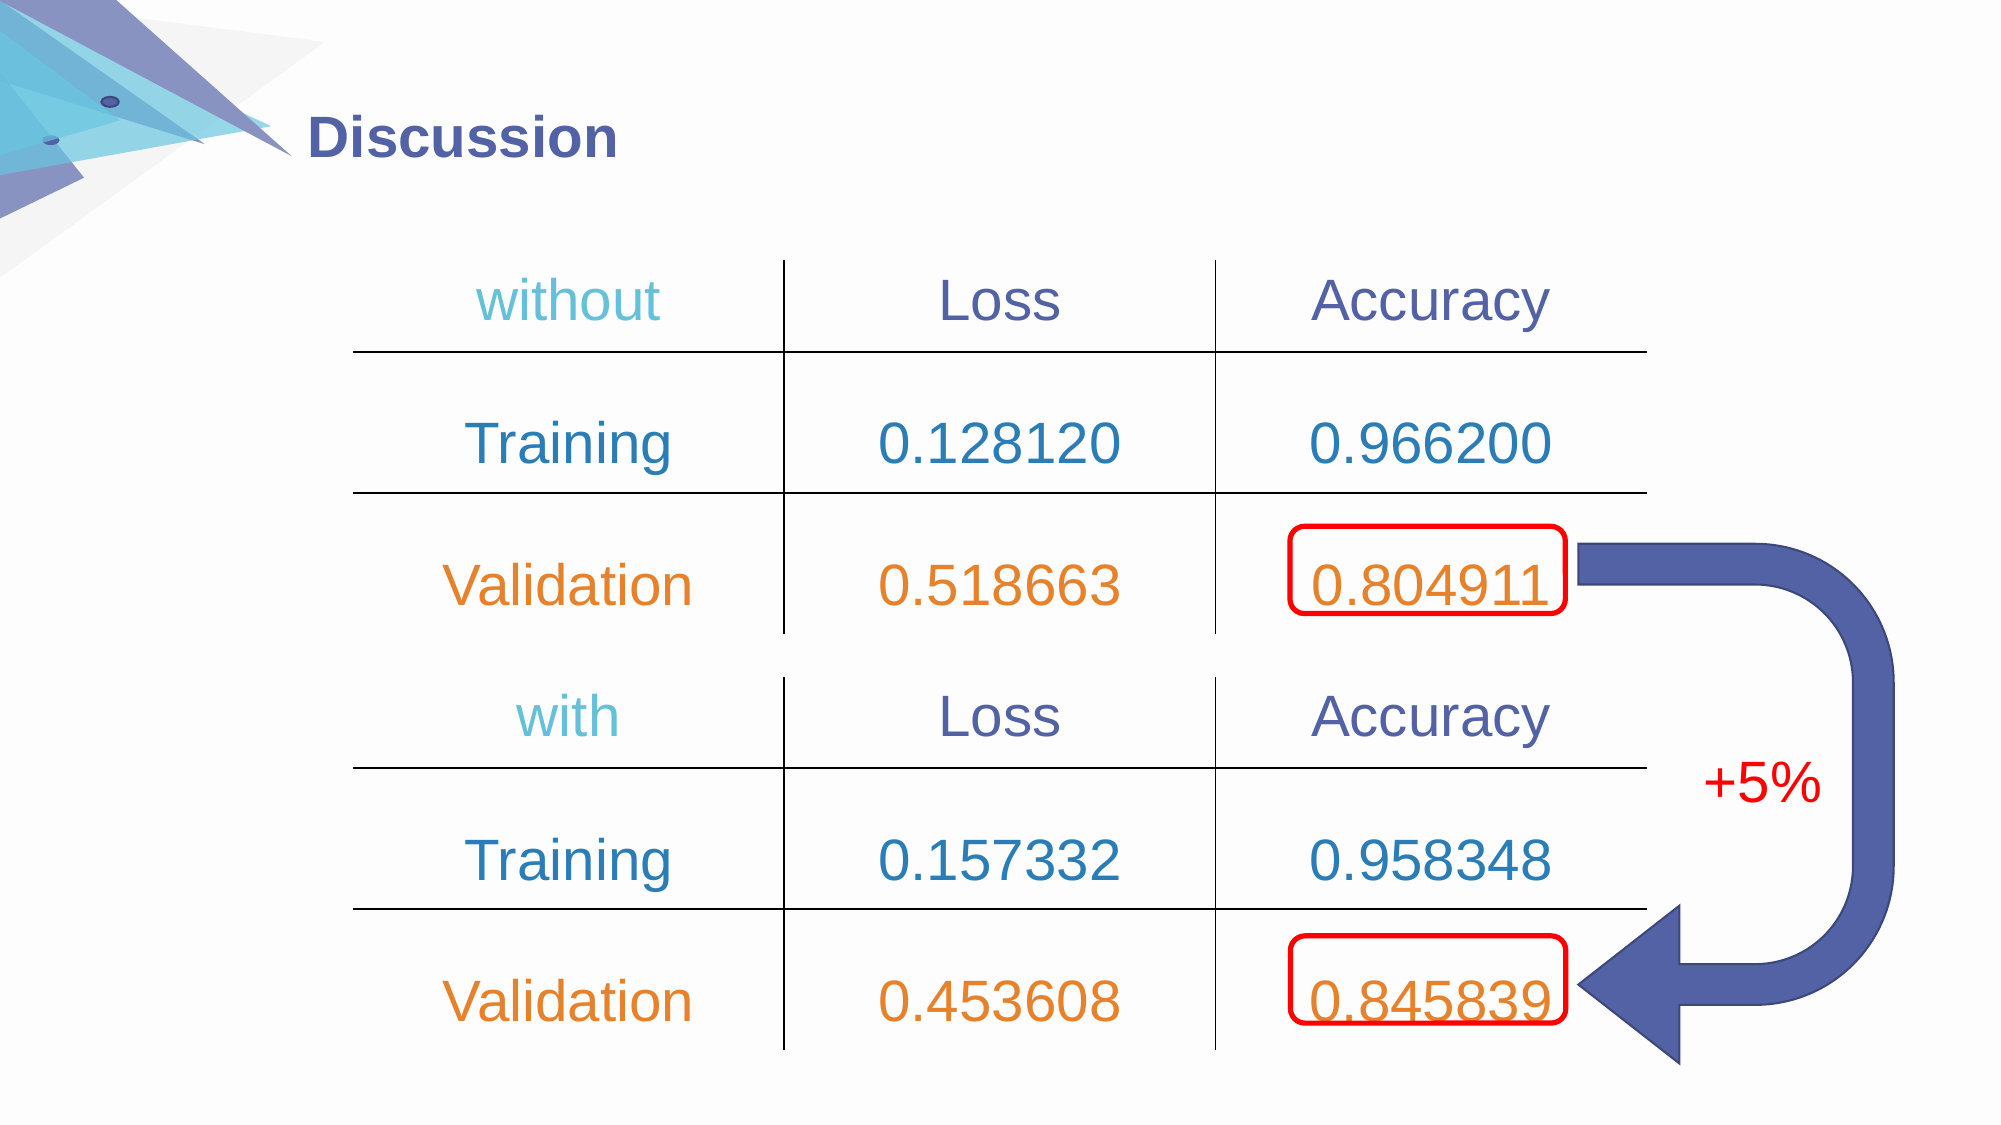

Discussion
| without | Loss | Accuracy |
| --- | --- | --- |
| Training | 0.128120 | 0.966200 |
| Validation | 0.518663 | 0.804911 |
| with | Loss | Accuracy |
| --- | --- | --- |
| Training | 0.157332 | 0.958348 |
| Validation | 0.453608 | 0.845839 |

+5%